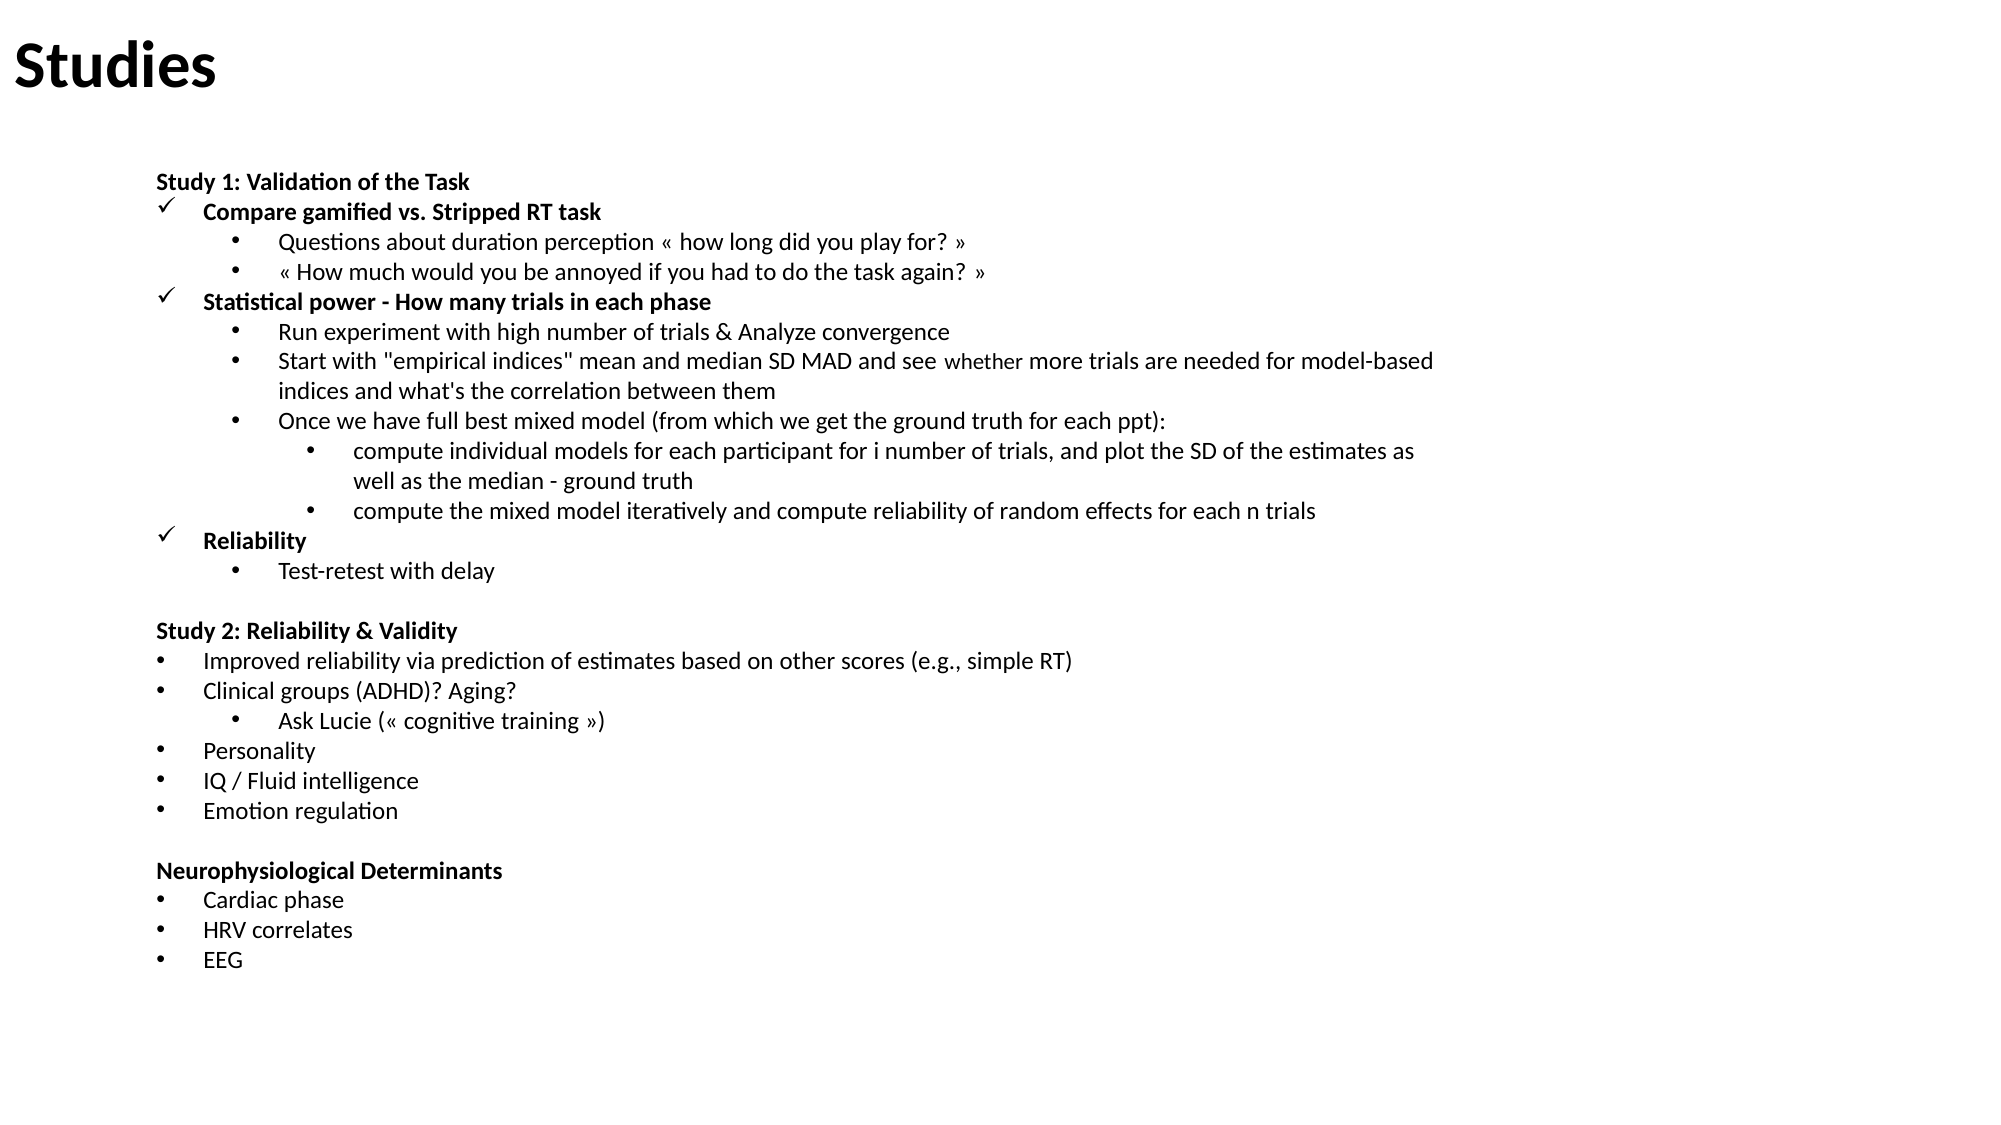

Studies
Study 1: Validation of the Task
Compare gamified vs. Stripped RT task
Questions about duration perception « how long did you play for? »
« How much would you be annoyed if you had to do the task again? »
Statistical power - How many trials in each phase
Run experiment with high number of trials & Analyze convergence
Start with "empirical indices" mean and median SD MAD and see whether more trials are needed for model-based indices and what's the correlation between them
Once we have full best mixed model (from which we get the ground truth for each ppt):
compute individual models for each participant for i number of trials, and plot the SD of the estimates as well as the median - ground truth
compute the mixed model iteratively and compute reliability of random effects for each n trials
Reliability
Test-retest with delay

Study 2: Reliability & Validity
Improved reliability via prediction of estimates based on other scores (e.g., simple RT)
Clinical groups (ADHD)? Aging?
Ask Lucie (« cognitive training »)
Personality
IQ / Fluid intelligence
Emotion regulation

Neurophysiological Determinants
Cardiac phase
HRV correlates
EEG